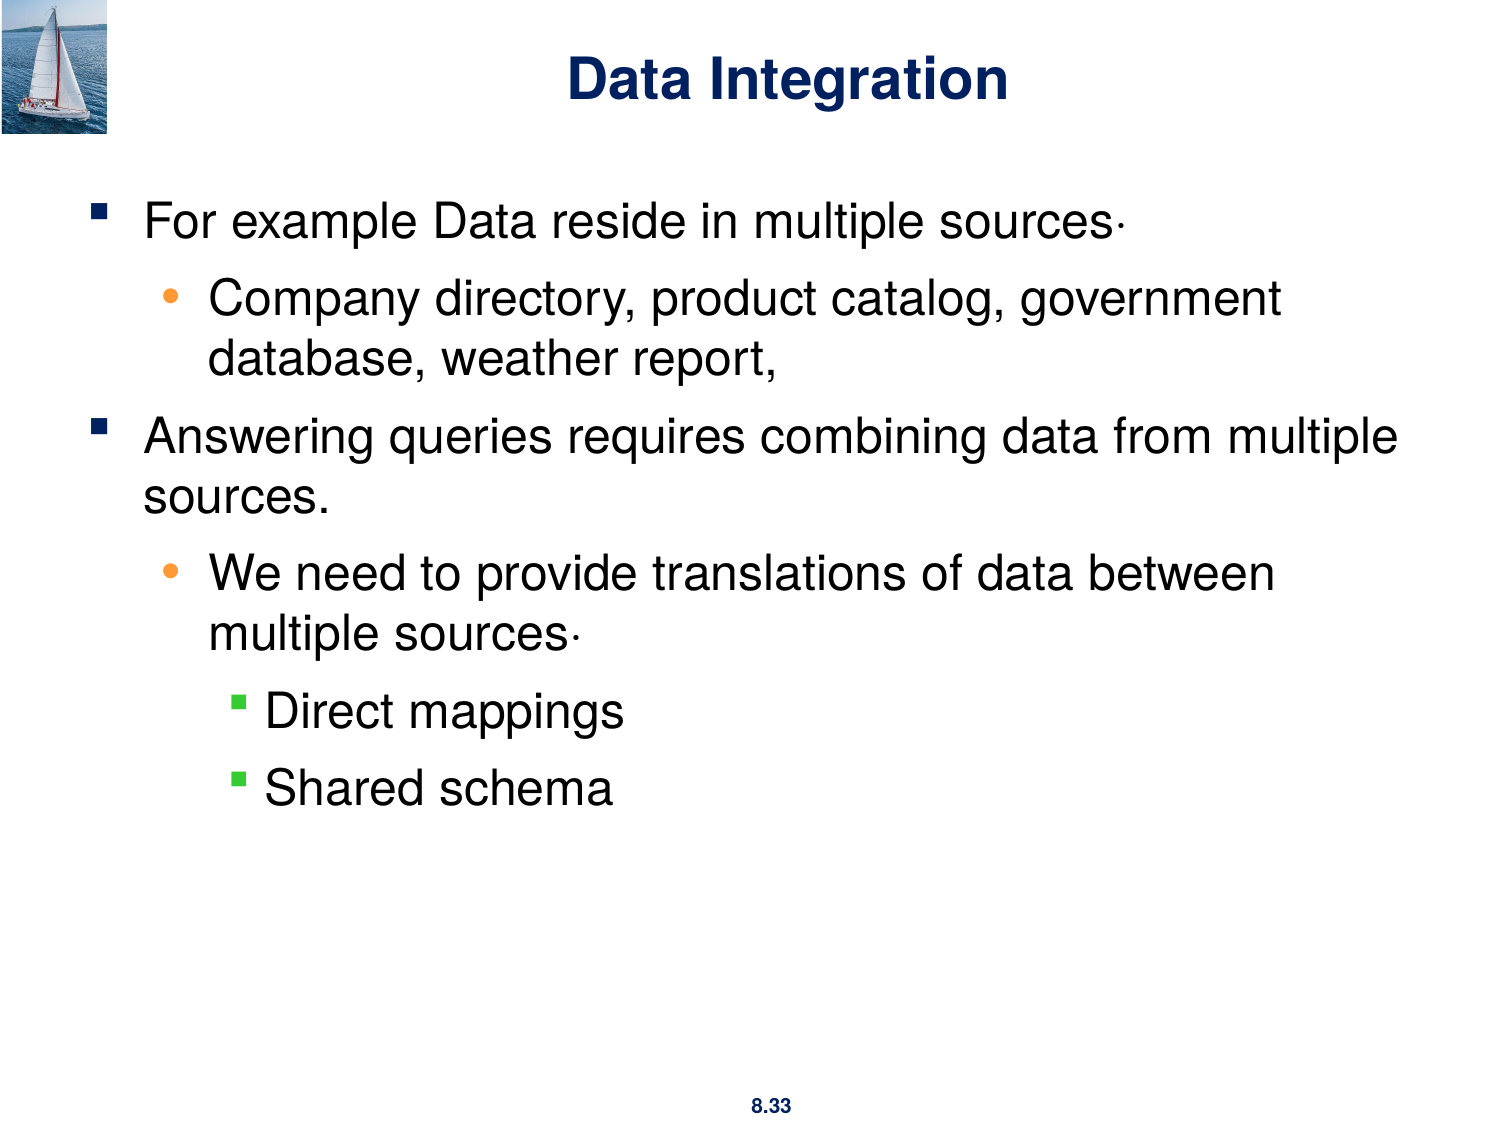

# Data Integration
For example Data reside in multiple sources·
Company directory, product catalog, government database, weather report,
Answering queries requires combining data from multiple sources.
We need to provide translations of data between multiple sources·
Direct mappings
Shared schema